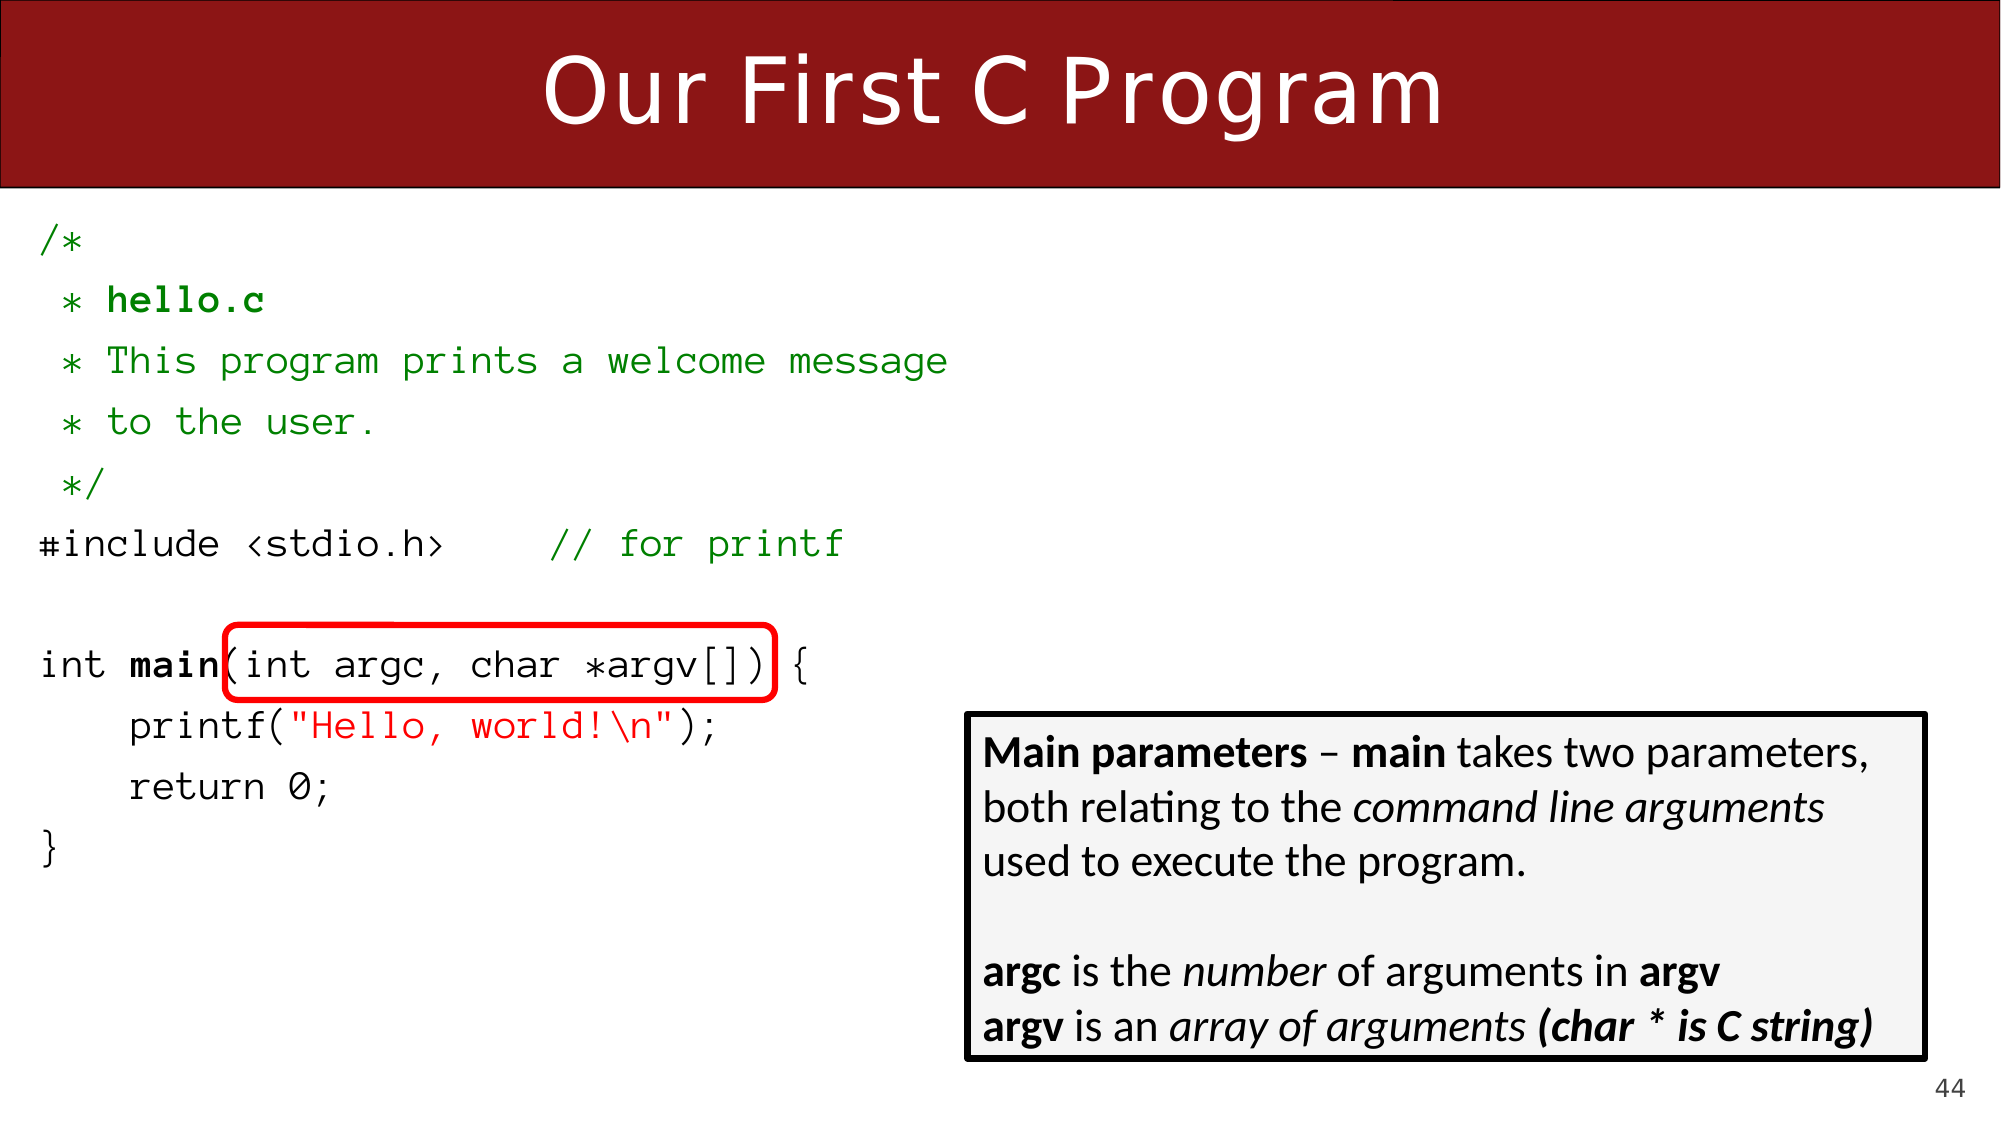

# Our First C Program
/*
 * hello.c
 * This program prints a welcome message
 * to the user.
 */
#include <stdio.h>	 // for printf

int main(int argc, char *argv[]) {
    printf("Hello, world!\n");
    return 0;
}

Main parameters – main takes two parameters, both relating to the command line arguments used to execute the program.

argc is the number of arguments in argv
argv is an array of arguments (char * is C string)